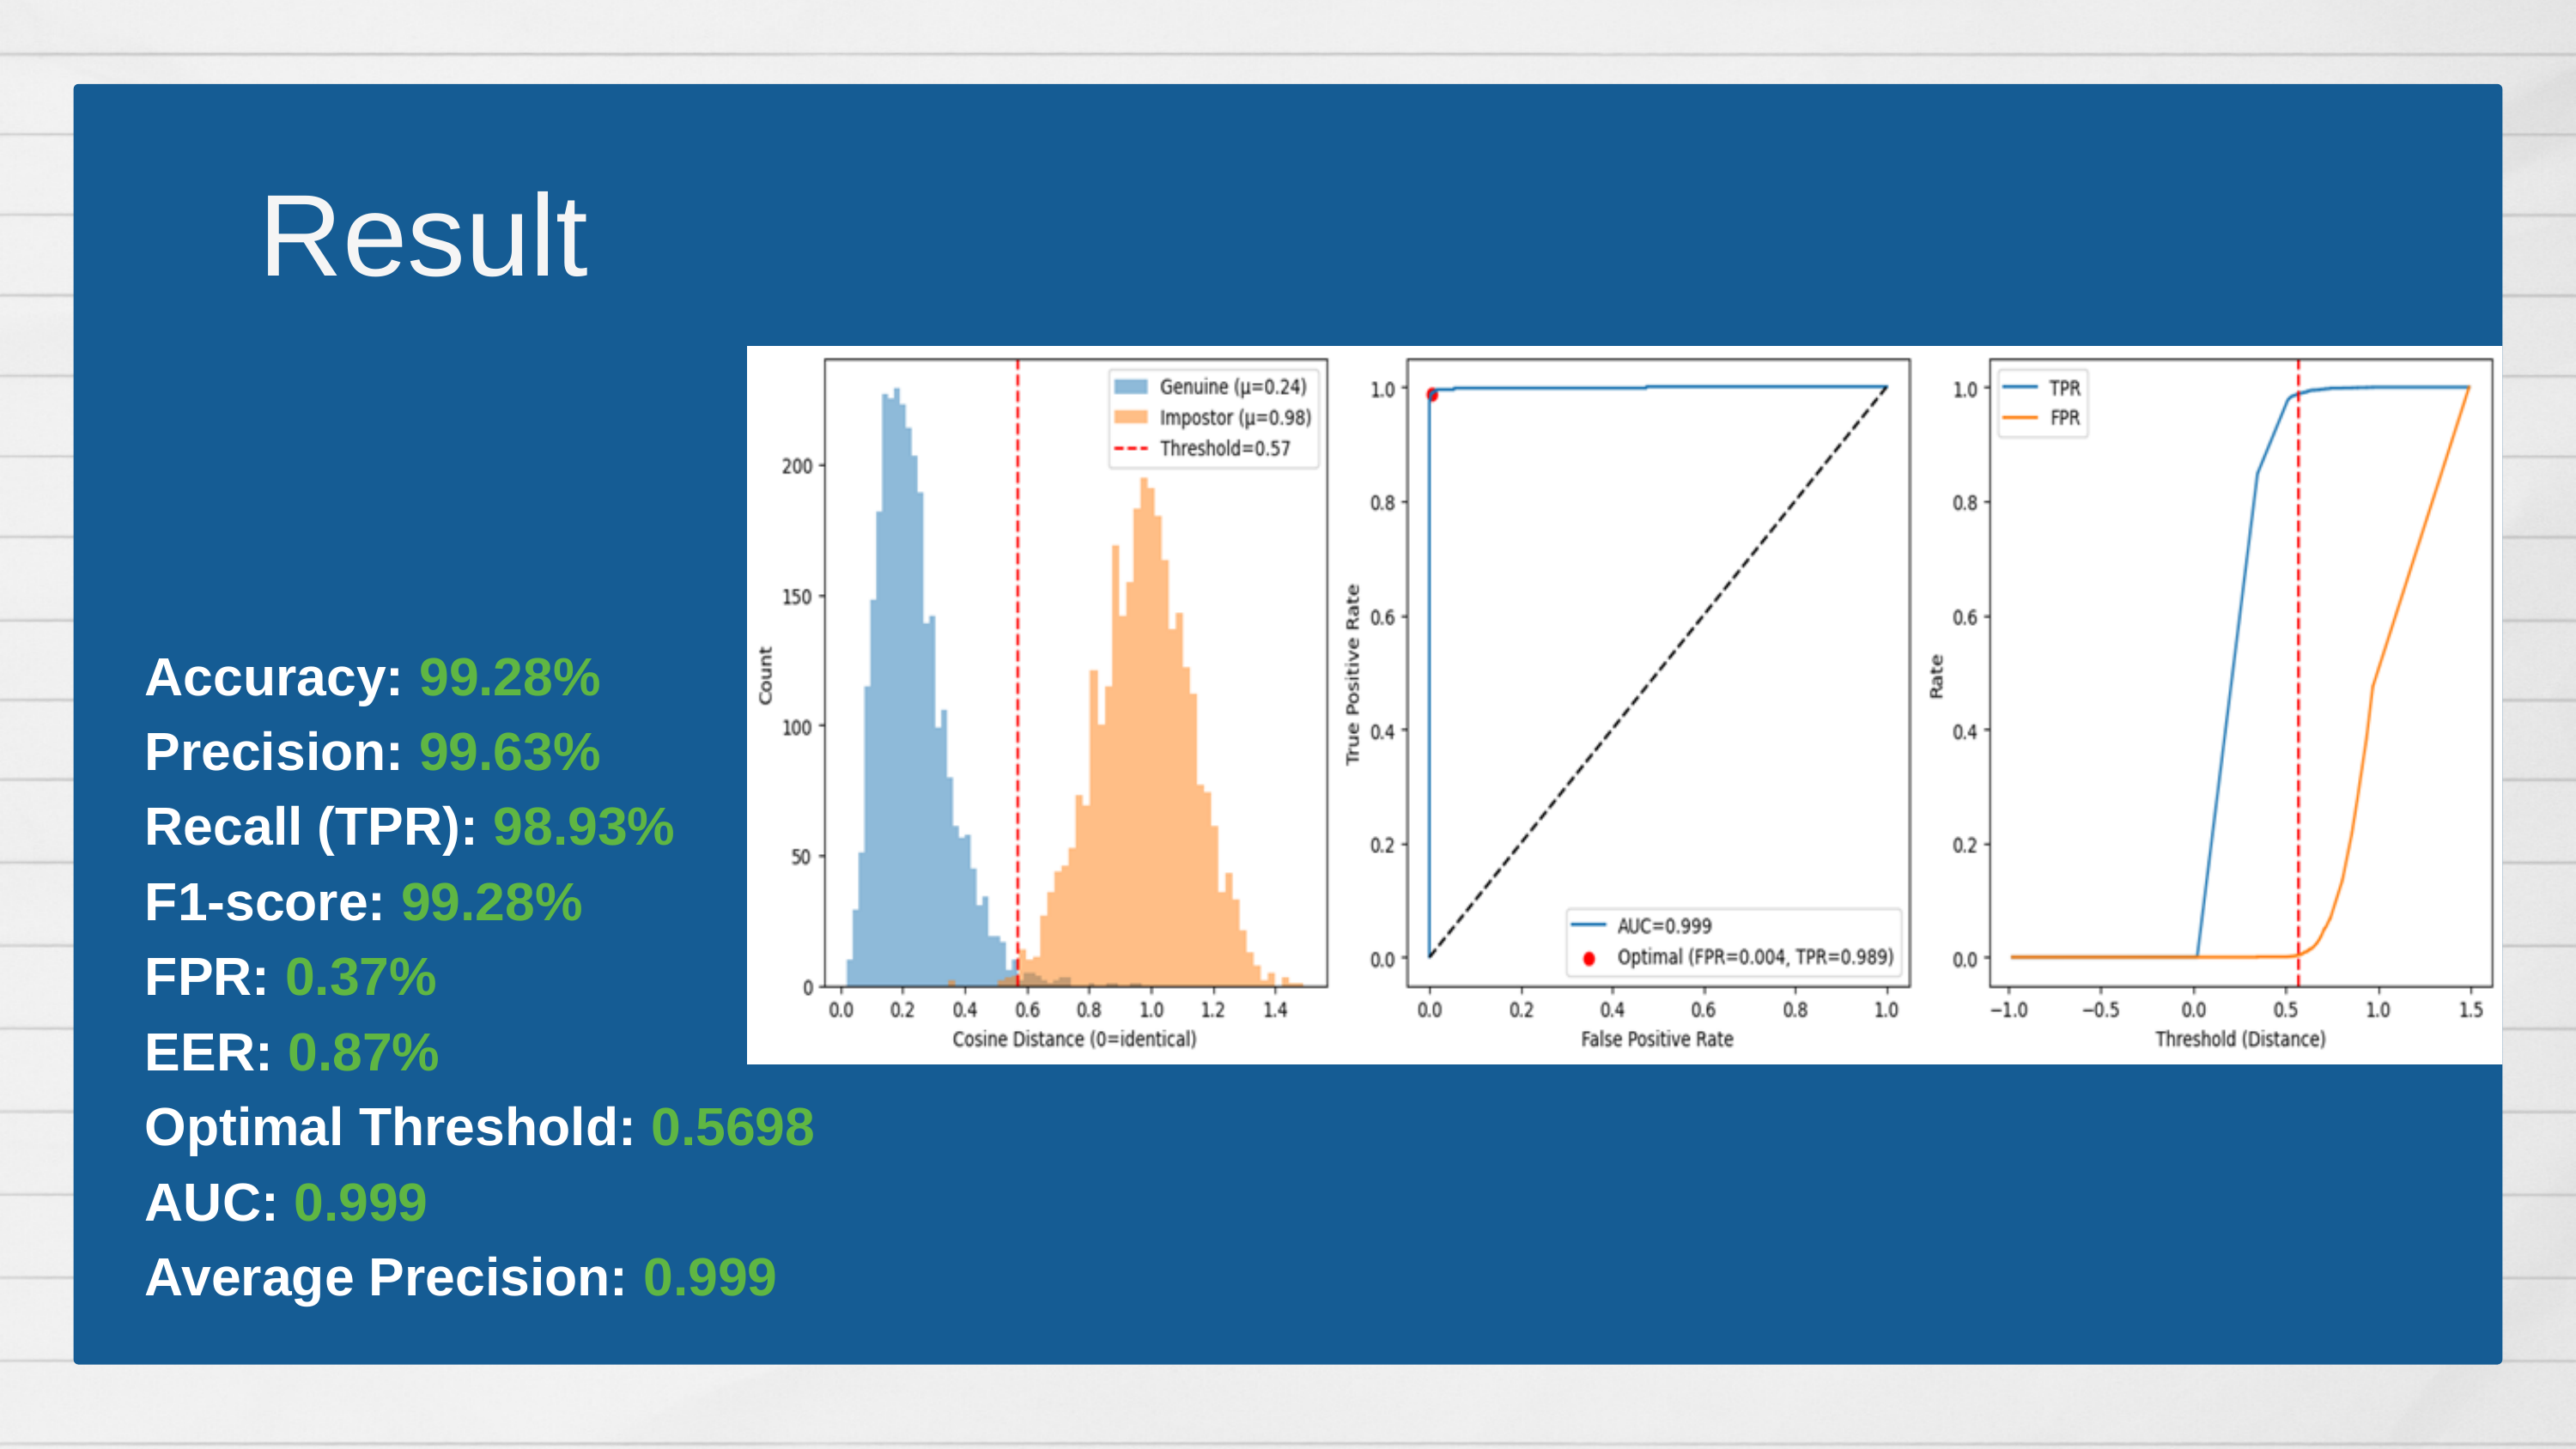

Result

Accuracy: 99.28%
Precision: 99.63%
Recall (TPR): 98.93%
F1-score: 99.28%
FPR: 0.37%
EER: 0.87%
Optimal Threshold: 0.5698
AUC: 0.999
Average Precision: 0.999